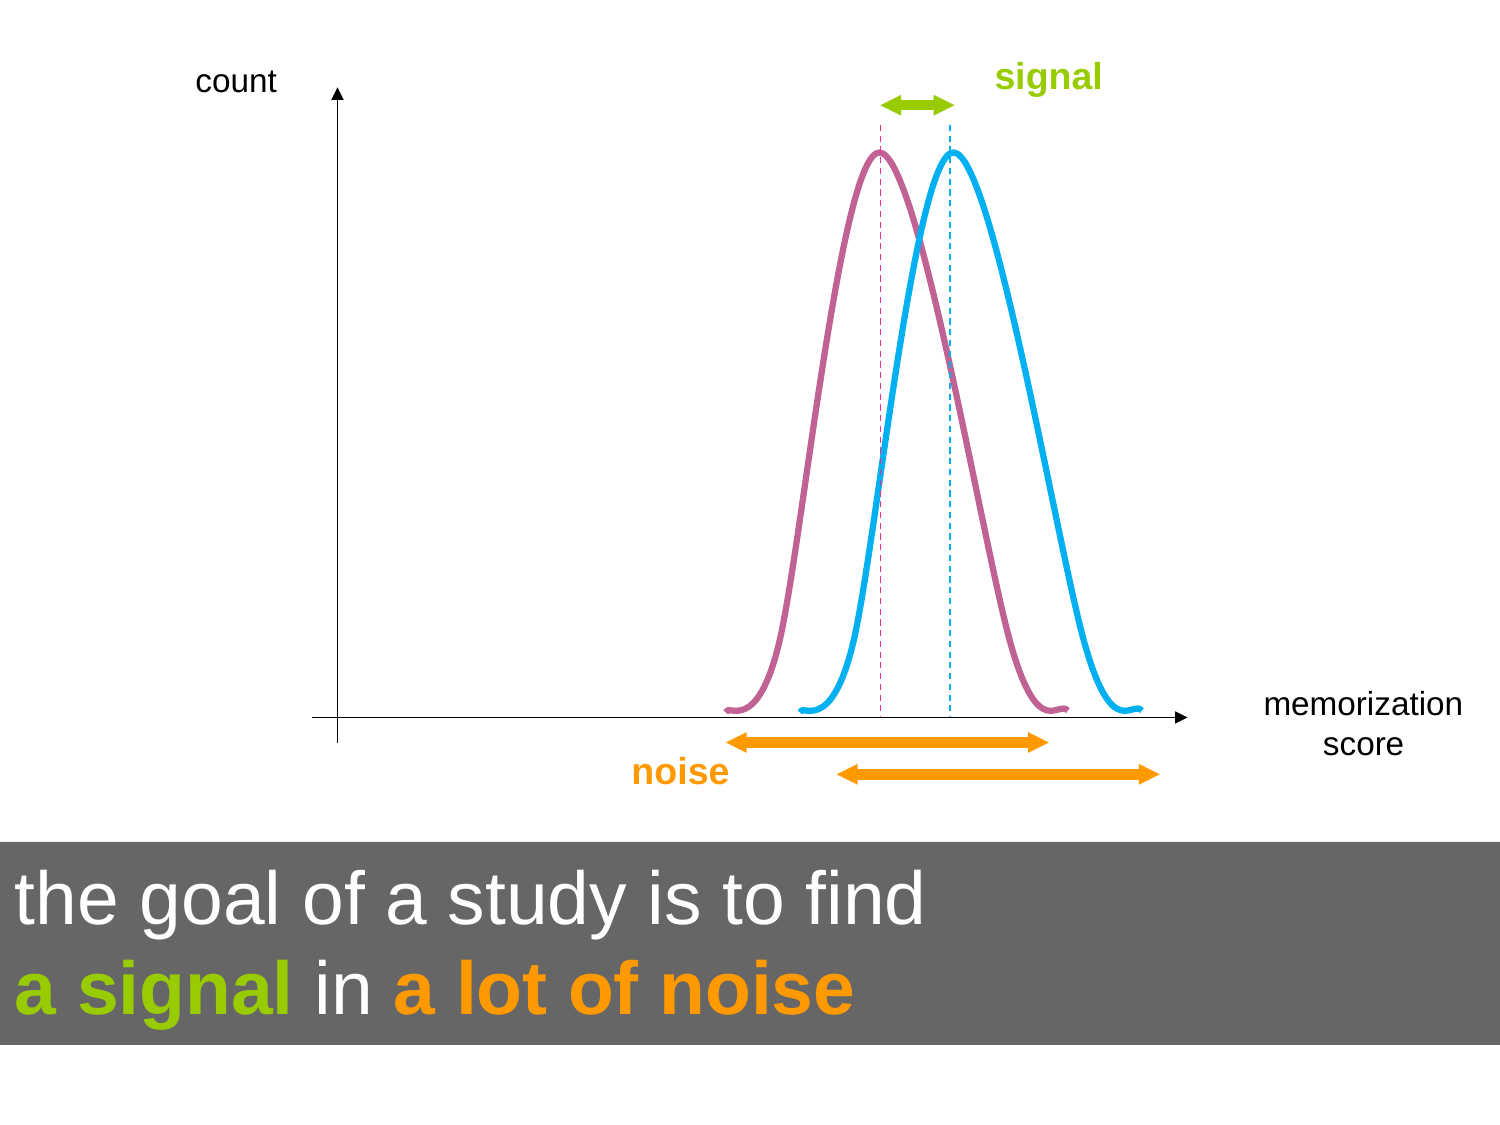

signal
count

memorization score
noise
the goal of a study is to find
a signal in a lot of noise